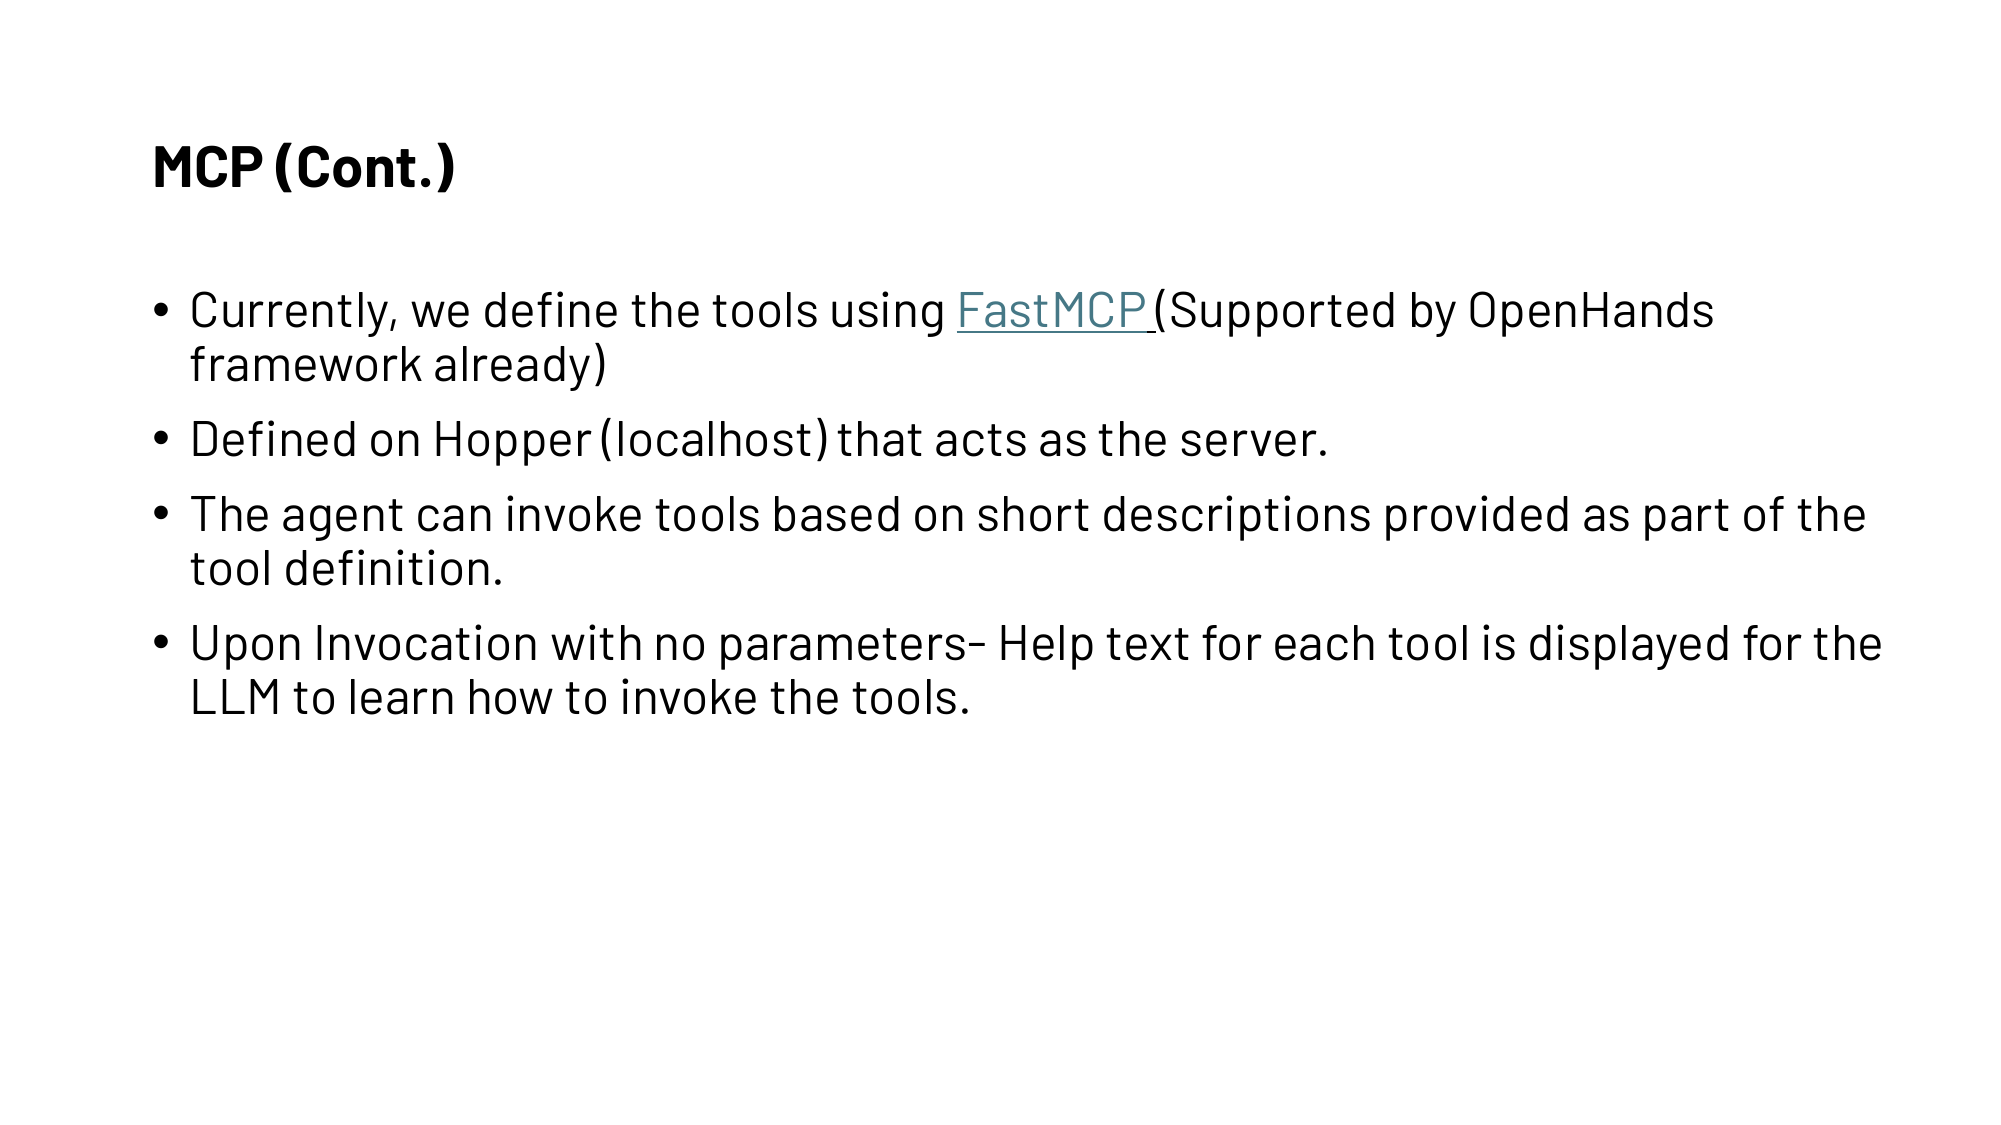

# MCP (Cont.)
Currently, we define the tools using FastMCP (Supported by OpenHands framework already)
Defined on Hopper (localhost) that acts as the server.
The agent can invoke tools based on short descriptions provided as part of the tool definition.
Upon Invocation with no parameters- Help text for each tool is displayed for the LLM to learn how to invoke the tools.